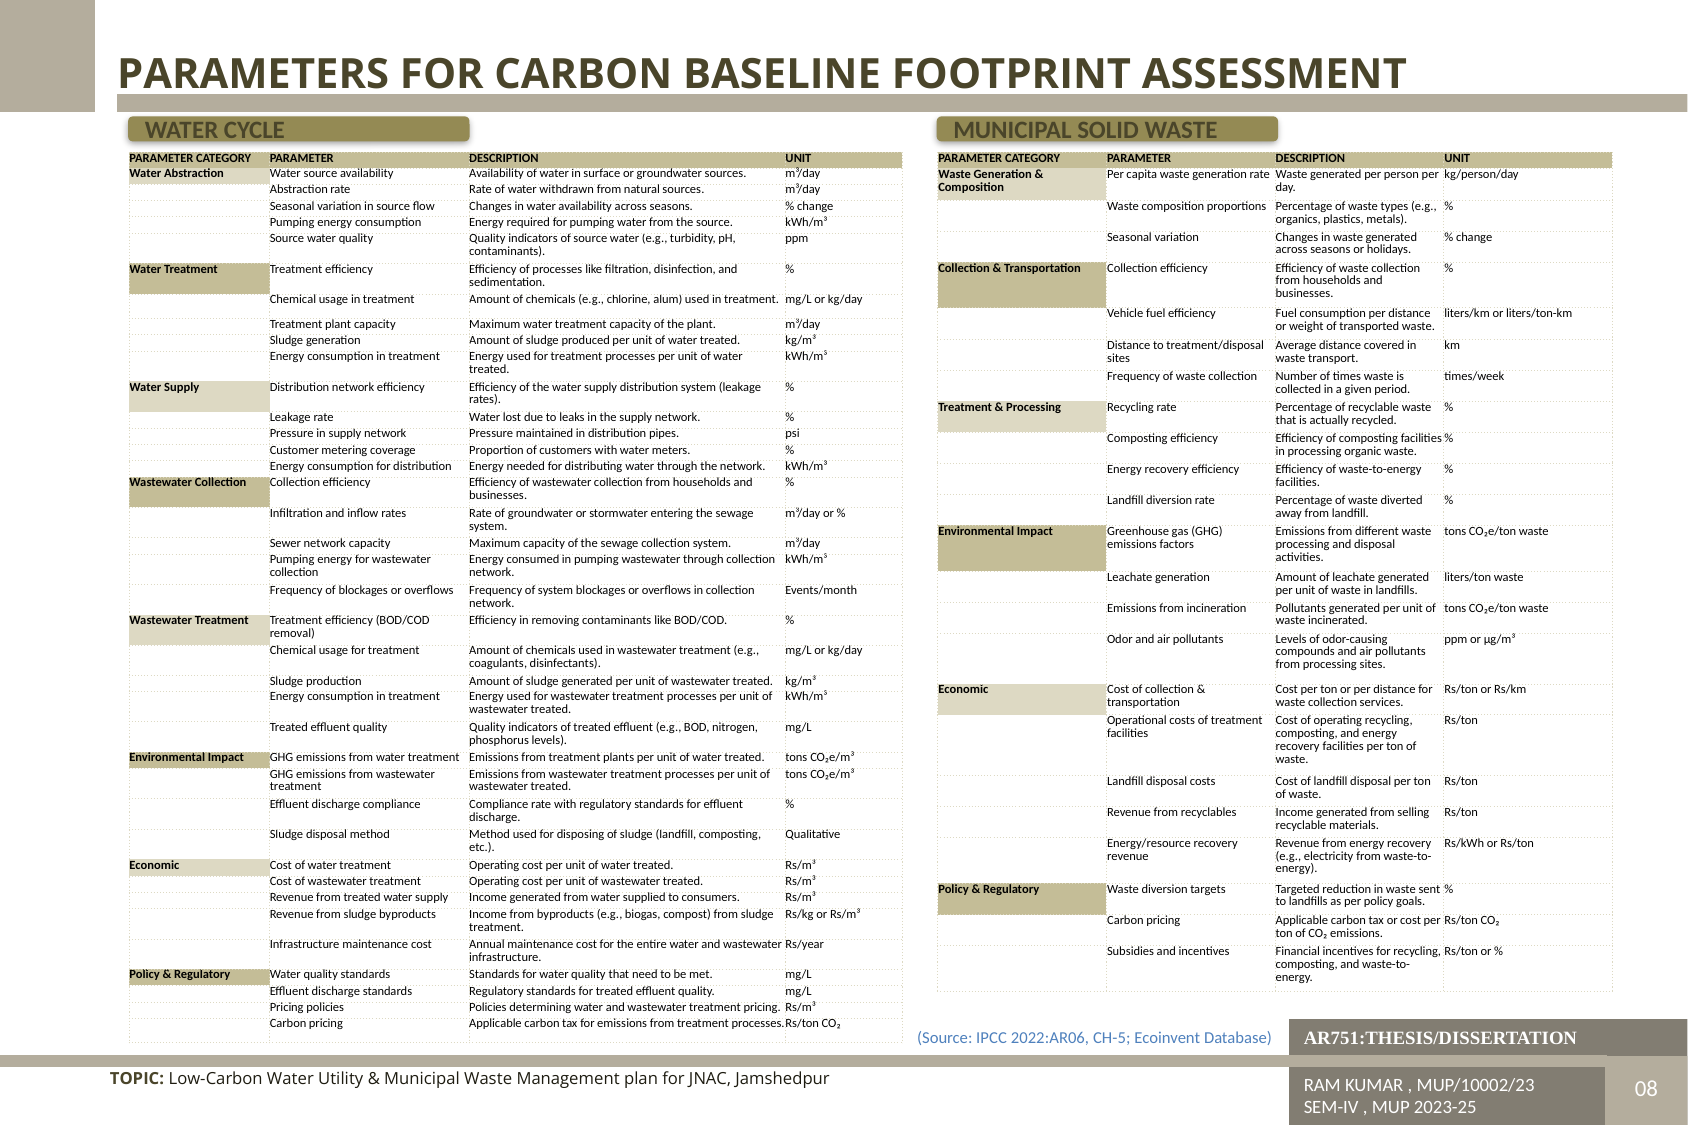

PARAMETERS FOR CARBON BASELINE FOOTPRINT ASSESSMENT

WATER CYCLE

MUNICIPAL SOLID WASTE

| PARAMETER CATEGORY | PARAMETER | DESCRIPTION | UNIT |
| --- | --- | --- | --- |
| Water Abstraction | Water source availability | Availability of water in surface or groundwater sources. | m³/day |
|  | Abstraction rate | Rate of water withdrawn from natural sources. | m³/day |
|  | Seasonal variation in source flow | Changes in water availability across seasons. | % change |
|  | Pumping energy consumption | Energy required for pumping water from the source. | kWh/m³ |
|  | Source water quality | Quality indicators of source water (e.g., turbidity, pH, contaminants). | ppm |
| Water Treatment | Treatment efficiency | Efficiency of processes like filtration, disinfection, and sedimentation. | % |
|  | Chemical usage in treatment | Amount of chemicals (e.g., chlorine, alum) used in treatment. | mg/L or kg/day |
|  | Treatment plant capacity | Maximum water treatment capacity of the plant. | m³/day |
|  | Sludge generation | Amount of sludge produced per unit of water treated. | kg/m³ |
|  | Energy consumption in treatment | Energy used for treatment processes per unit of water treated. | kWh/m³ |
| Water Supply | Distribution network efficiency | Efficiency of the water supply distribution system (leakage rates). | % |
|  | Leakage rate | Water lost due to leaks in the supply network. | % |
|  | Pressure in supply network | Pressure maintained in distribution pipes. | psi |
|  | Customer metering coverage | Proportion of customers with water meters. | % |
|  | Energy consumption for distribution | Energy needed for distributing water through the network. | kWh/m³ |
| Wastewater Collection | Collection efficiency | Efficiency of wastewater collection from households and businesses. | % |
|  | Infiltration and inflow rates | Rate of groundwater or stormwater entering the sewage system. | m³/day or % |
|  | Sewer network capacity | Maximum capacity of the sewage collection system. | m³/day |
|  | Pumping energy for wastewater collection | Energy consumed in pumping wastewater through collection network. | kWh/m³ |
|  | Frequency of blockages or overflows | Frequency of system blockages or overflows in collection network. | Events/month |
| Wastewater Treatment | Treatment efficiency (BOD/COD removal) | Efficiency in removing contaminants like BOD/COD. | % |
|  | Chemical usage for treatment | Amount of chemicals used in wastewater treatment (e.g., coagulants, disinfectants). | mg/L or kg/day |
|  | Sludge production | Amount of sludge generated per unit of wastewater treated. | kg/m³ |
|  | Energy consumption in treatment | Energy used for wastewater treatment processes per unit of wastewater treated. | kWh/m³ |
|  | Treated effluent quality | Quality indicators of treated effluent (e.g., BOD, nitrogen, phosphorus levels). | mg/L |
| Environmental Impact | GHG emissions from water treatment | Emissions from treatment plants per unit of water treated. | tons CO₂e/m³ |
|  | GHG emissions from wastewater treatment | Emissions from wastewater treatment processes per unit of wastewater treated. | tons CO₂e/m³ |
|  | Effluent discharge compliance | Compliance rate with regulatory standards for effluent discharge. | % |
|  | Sludge disposal method | Method used for disposing of sludge (landfill, composting, etc.). | Qualitative |
| Economic | Cost of water treatment | Operating cost per unit of water treated. | Rs/m³ |
|  | Cost of wastewater treatment | Operating cost per unit of wastewater treated. | Rs/m³ |
|  | Revenue from treated water supply | Income generated from water supplied to consumers. | Rs/m³ |
|  | Revenue from sludge byproducts | Income from byproducts (e.g., biogas, compost) from sludge treatment. | Rs/kg or Rs/m³ |
|  | Infrastructure maintenance cost | Annual maintenance cost for the entire water and wastewater infrastructure. | Rs/year |
| Policy & Regulatory | Water quality standards | Standards for water quality that need to be met. | mg/L |
|  | Effluent discharge standards | Regulatory standards for treated effluent quality. | mg/L |
|  | Pricing policies | Policies determining water and wastewater treatment pricing. | Rs/m³ |
|  | Carbon pricing | Applicable carbon tax for emissions from treatment processes. | Rs/ton CO₂ |
| PARAMETER CATEGORY | PARAMETER | DESCRIPTION | UNIT |
| --- | --- | --- | --- |
| Waste Generation & Composition | Per capita waste generation rate | Waste generated per person per day. | kg/person/day |
|  | Waste composition proportions | Percentage of waste types (e.g., organics, plastics, metals). | % |
|  | Seasonal variation | Changes in waste generated across seasons or holidays. | % change |
| Collection & Transportation | Collection efficiency | Efficiency of waste collection from households and businesses. | % |
|  | Vehicle fuel efficiency | Fuel consumption per distance or weight of transported waste. | liters/km or liters/ton-km |
|  | Distance to treatment/disposal sites | Average distance covered in waste transport. | km |
|  | Frequency of waste collection | Number of times waste is collected in a given period. | times/week |
| Treatment & Processing | Recycling rate | Percentage of recyclable waste that is actually recycled. | % |
|  | Composting efficiency | Efficiency of composting facilities in processing organic waste. | % |
|  | Energy recovery efficiency | Efficiency of waste-to-energy facilities. | % |
|  | Landfill diversion rate | Percentage of waste diverted away from landfill. | % |
| Environmental Impact | Greenhouse gas (GHG) emissions factors | Emissions from different waste processing and disposal activities. | tons CO₂e/ton waste |
|  | Leachate generation | Amount of leachate generated per unit of waste in landfills. | liters/ton waste |
|  | Emissions from incineration | Pollutants generated per unit of waste incinerated. | tons CO₂e/ton waste |
|  | Odor and air pollutants | Levels of odor-causing compounds and air pollutants from processing sites. | ppm or μg/m³ |
| Economic | Cost of collection & transportation | Cost per ton or per distance for waste collection services. | Rs/ton or Rs/km |
|  | Operational costs of treatment facilities | Cost of operating recycling, composting, and energy recovery facilities per ton of waste. | Rs/ton |
|  | Landfill disposal costs | Cost of landfill disposal per ton of waste. | Rs/ton |
|  | Revenue from recyclables | Income generated from selling recyclable materials. | Rs/ton |
|  | Energy/resource recovery revenue | Revenue from energy recovery (e.g., electricity from waste-to-energy). | Rs/kWh or Rs/ton |
| Policy & Regulatory | Waste diversion targets | Targeted reduction in waste sent to landfills as per policy goals. | % |
|  | Carbon pricing | Applicable carbon tax or cost per ton of CO₂ emissions. | Rs/ton CO₂ |
|  | Subsidies and incentives | Financial incentives for recycling, composting, and waste-to-energy. | Rs/ton or % |

AR751:THESIS/DISSERTATION

TOPIC: Low-Carbon Water Utility & Municipal Waste Management plan for JNAC, Jamshedpur

RAM KUMAR , MUP/10002/23
SEM-IV , MUP 2023-25

DISSERTATION & PLANNING SEMINAR

(Source: IPCC 2022:AR06, CH-5; Ecoinvent Database)
08